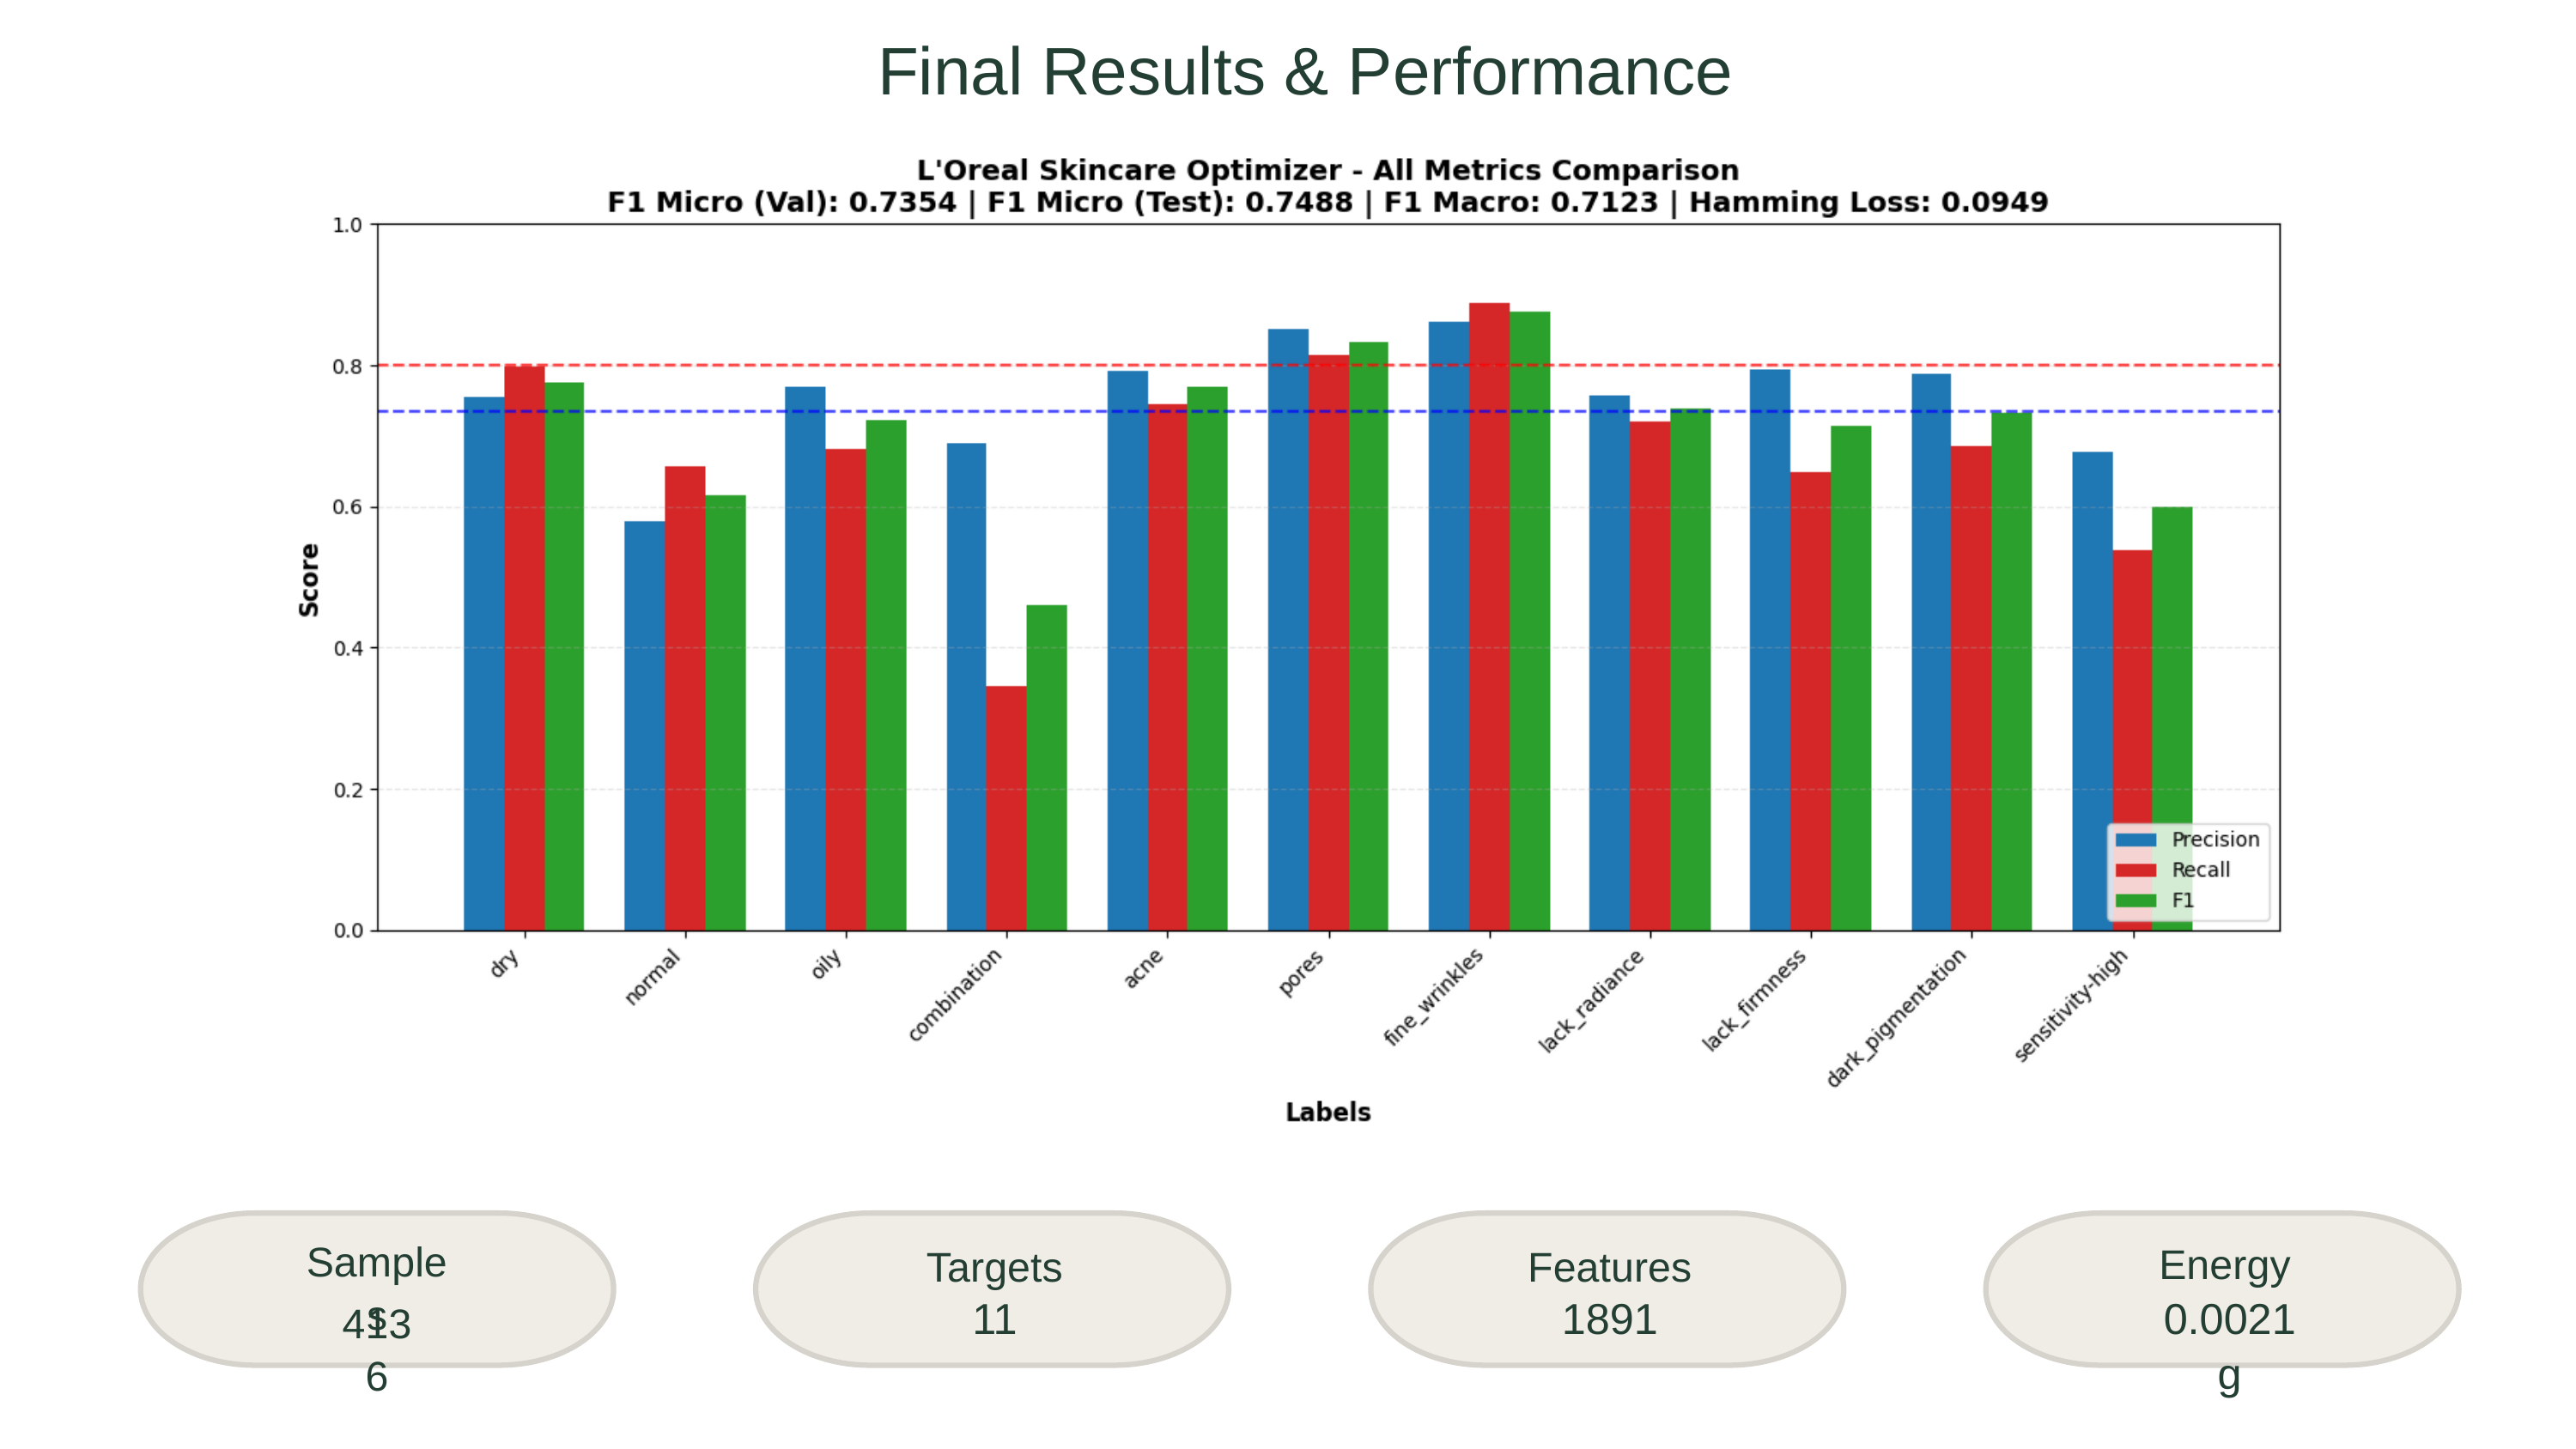

Final Results & Performance

Samples
4136

Targets
11

Features
1891

Energy
0.0021g